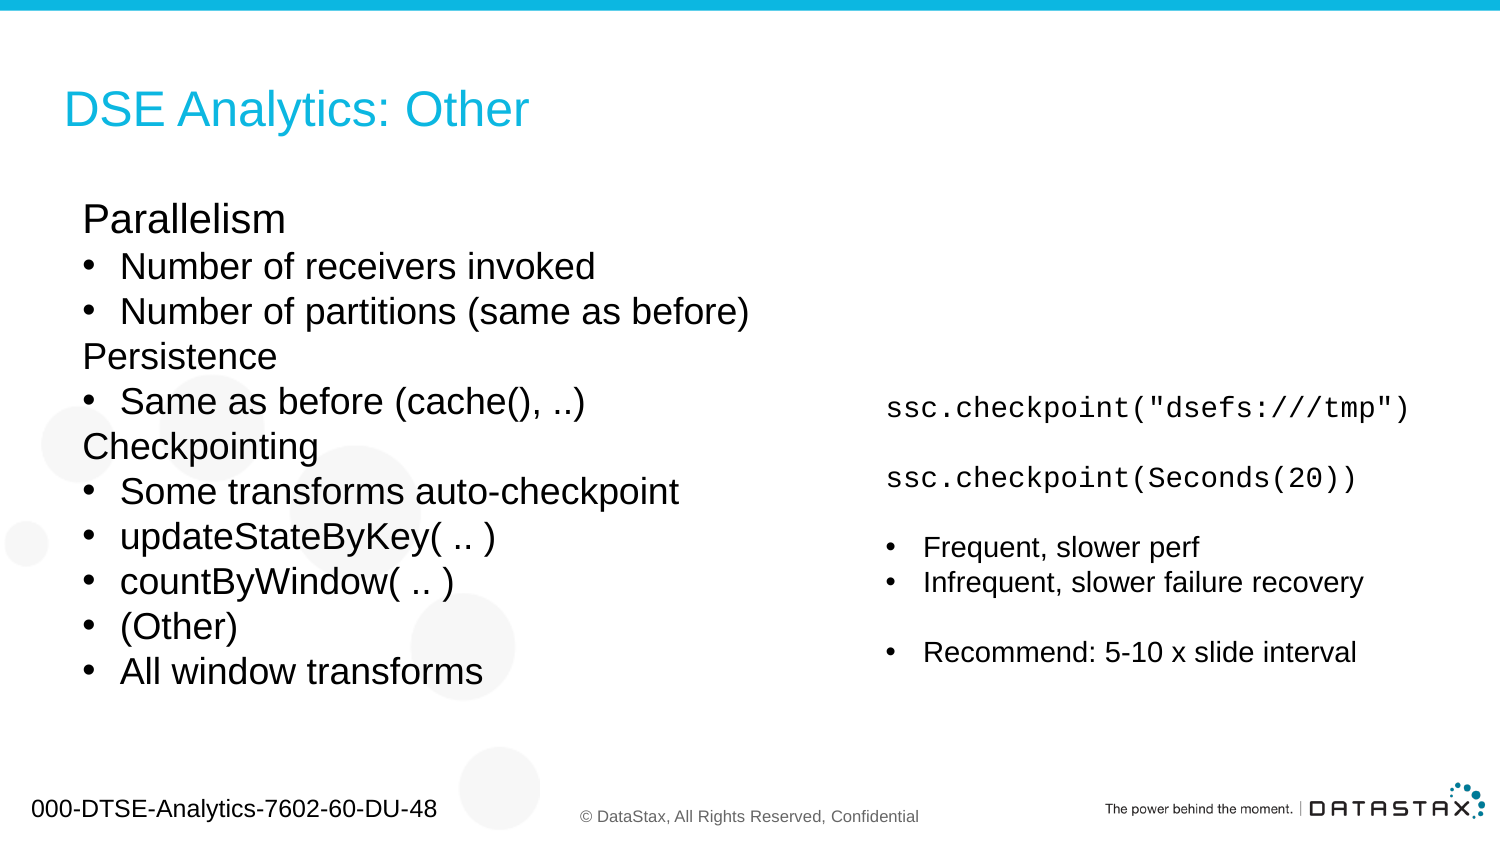

# DSE Analytics: Other
Parallelism
Number of receivers invoked
Number of partitions (same as before)
Persistence
Same as before (cache(), ..)
Checkpointing
Some transforms auto-checkpoint
updateStateByKey( .. )
countByWindow( .. )
(Other)
All window transforms

ssc.checkpoint("dsefs:///tmp")

ssc.checkpoint(Seconds(20))

Frequent, slower perf
Infrequent, slower failure recovery

Recommend: 5-10 x slide interval
000-DTSE-Analytics-7602-60-DU-48